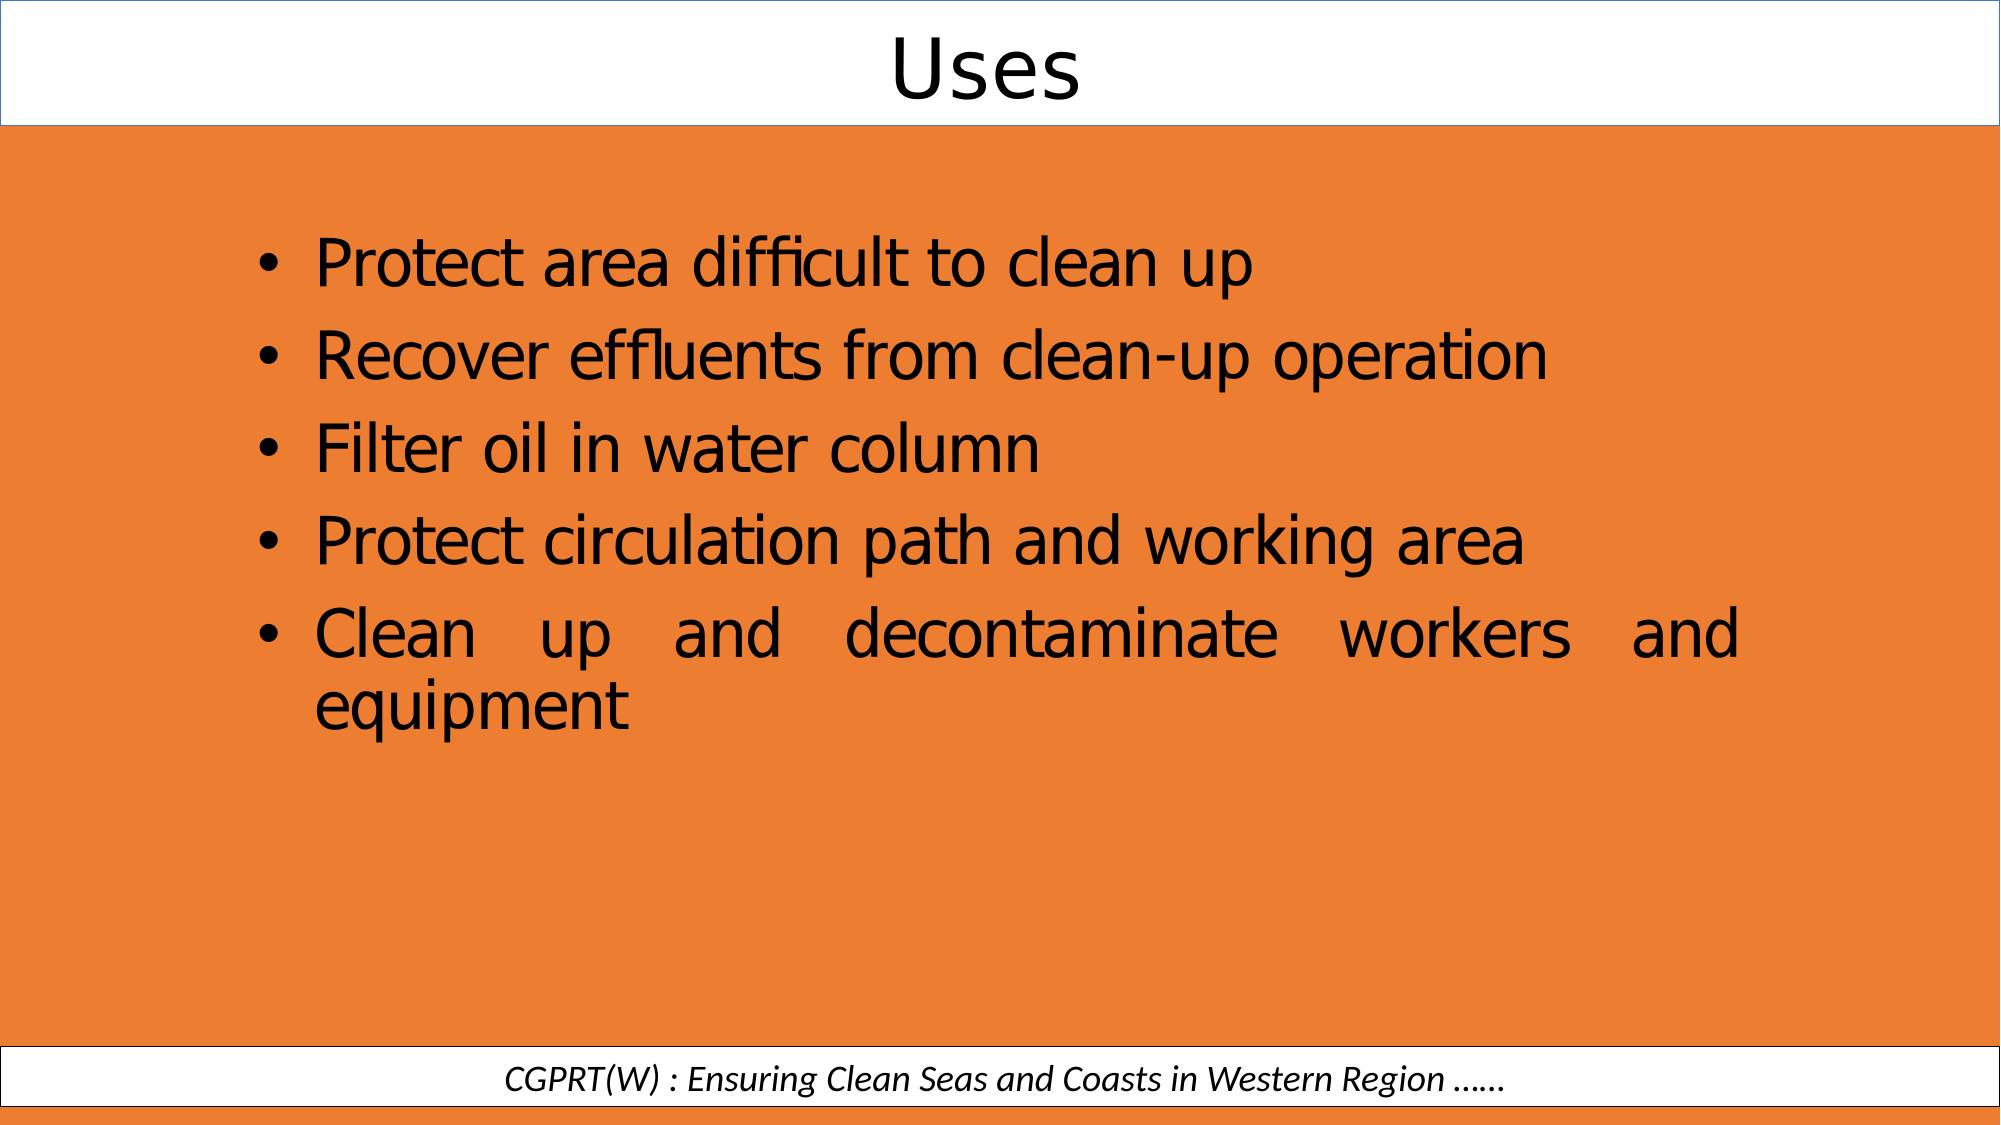

Uses
Protect area difficult to clean up
Recover effluents from clean-up operation
Filter oil in water column
Protect circulation path and working area
Clean up and decontaminate workers and equipment
 CGPRT(W) : Ensuring Clean Seas and Coasts in Western Region ……